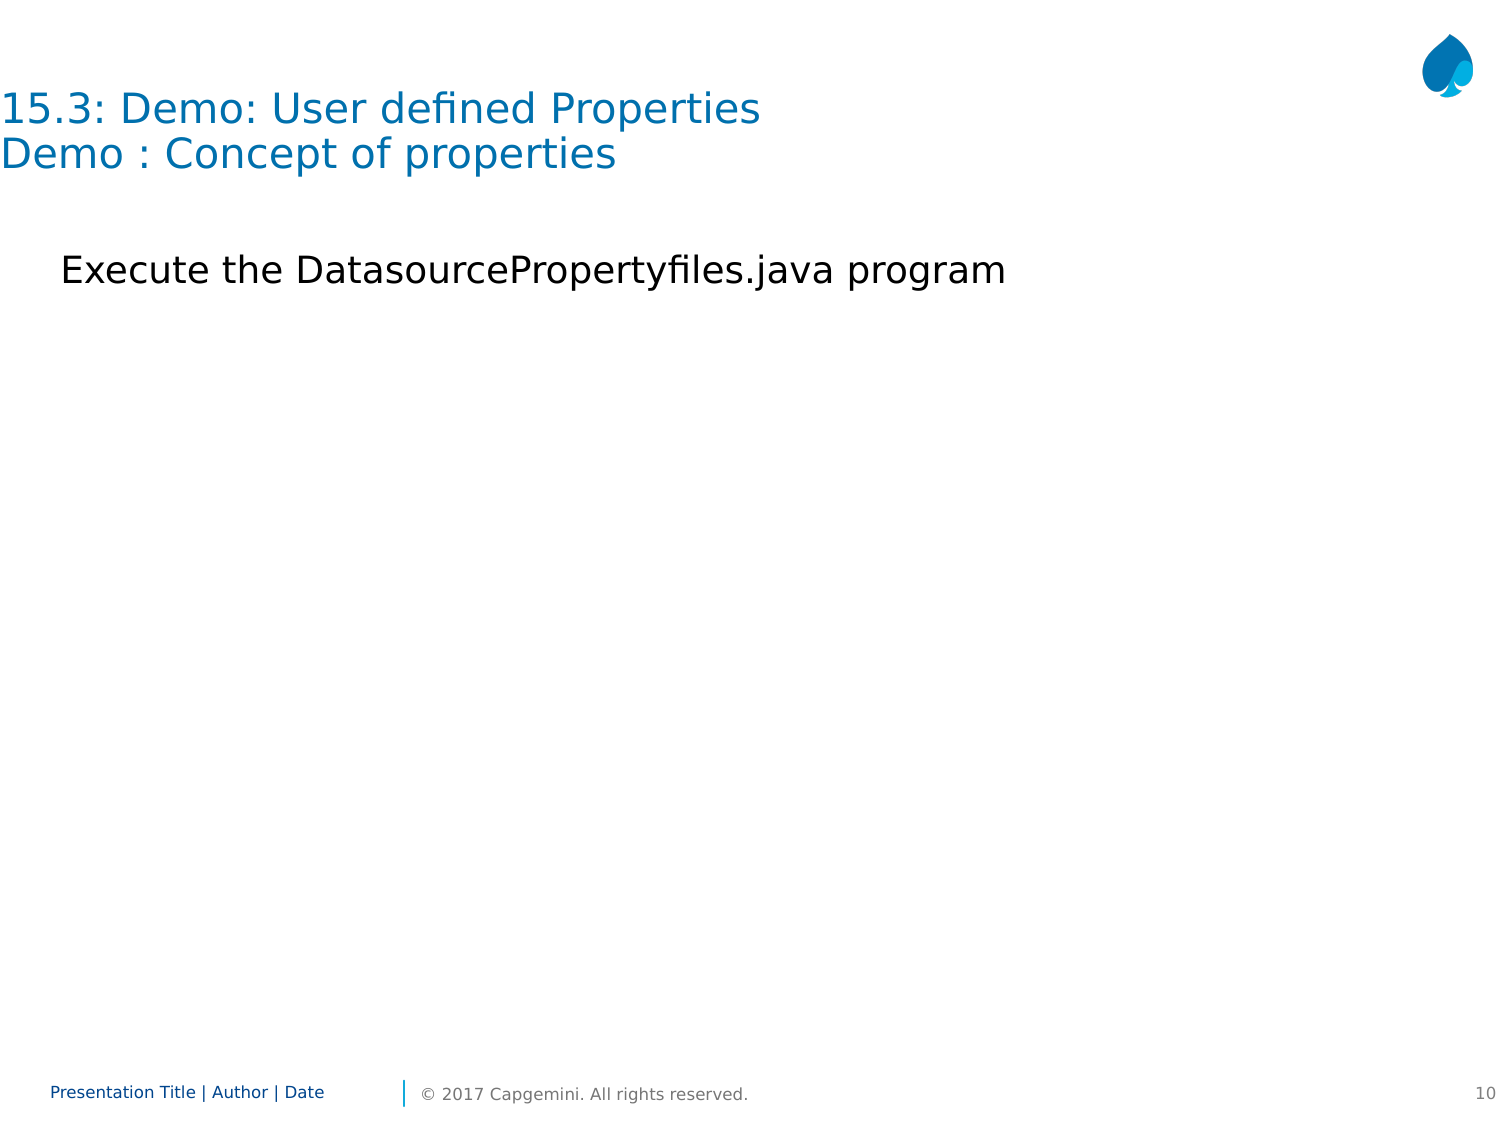

15.3: Demo: User defined Properties
Demo : Concept of properties
Execute the DatasourcePropertyfiles.java program